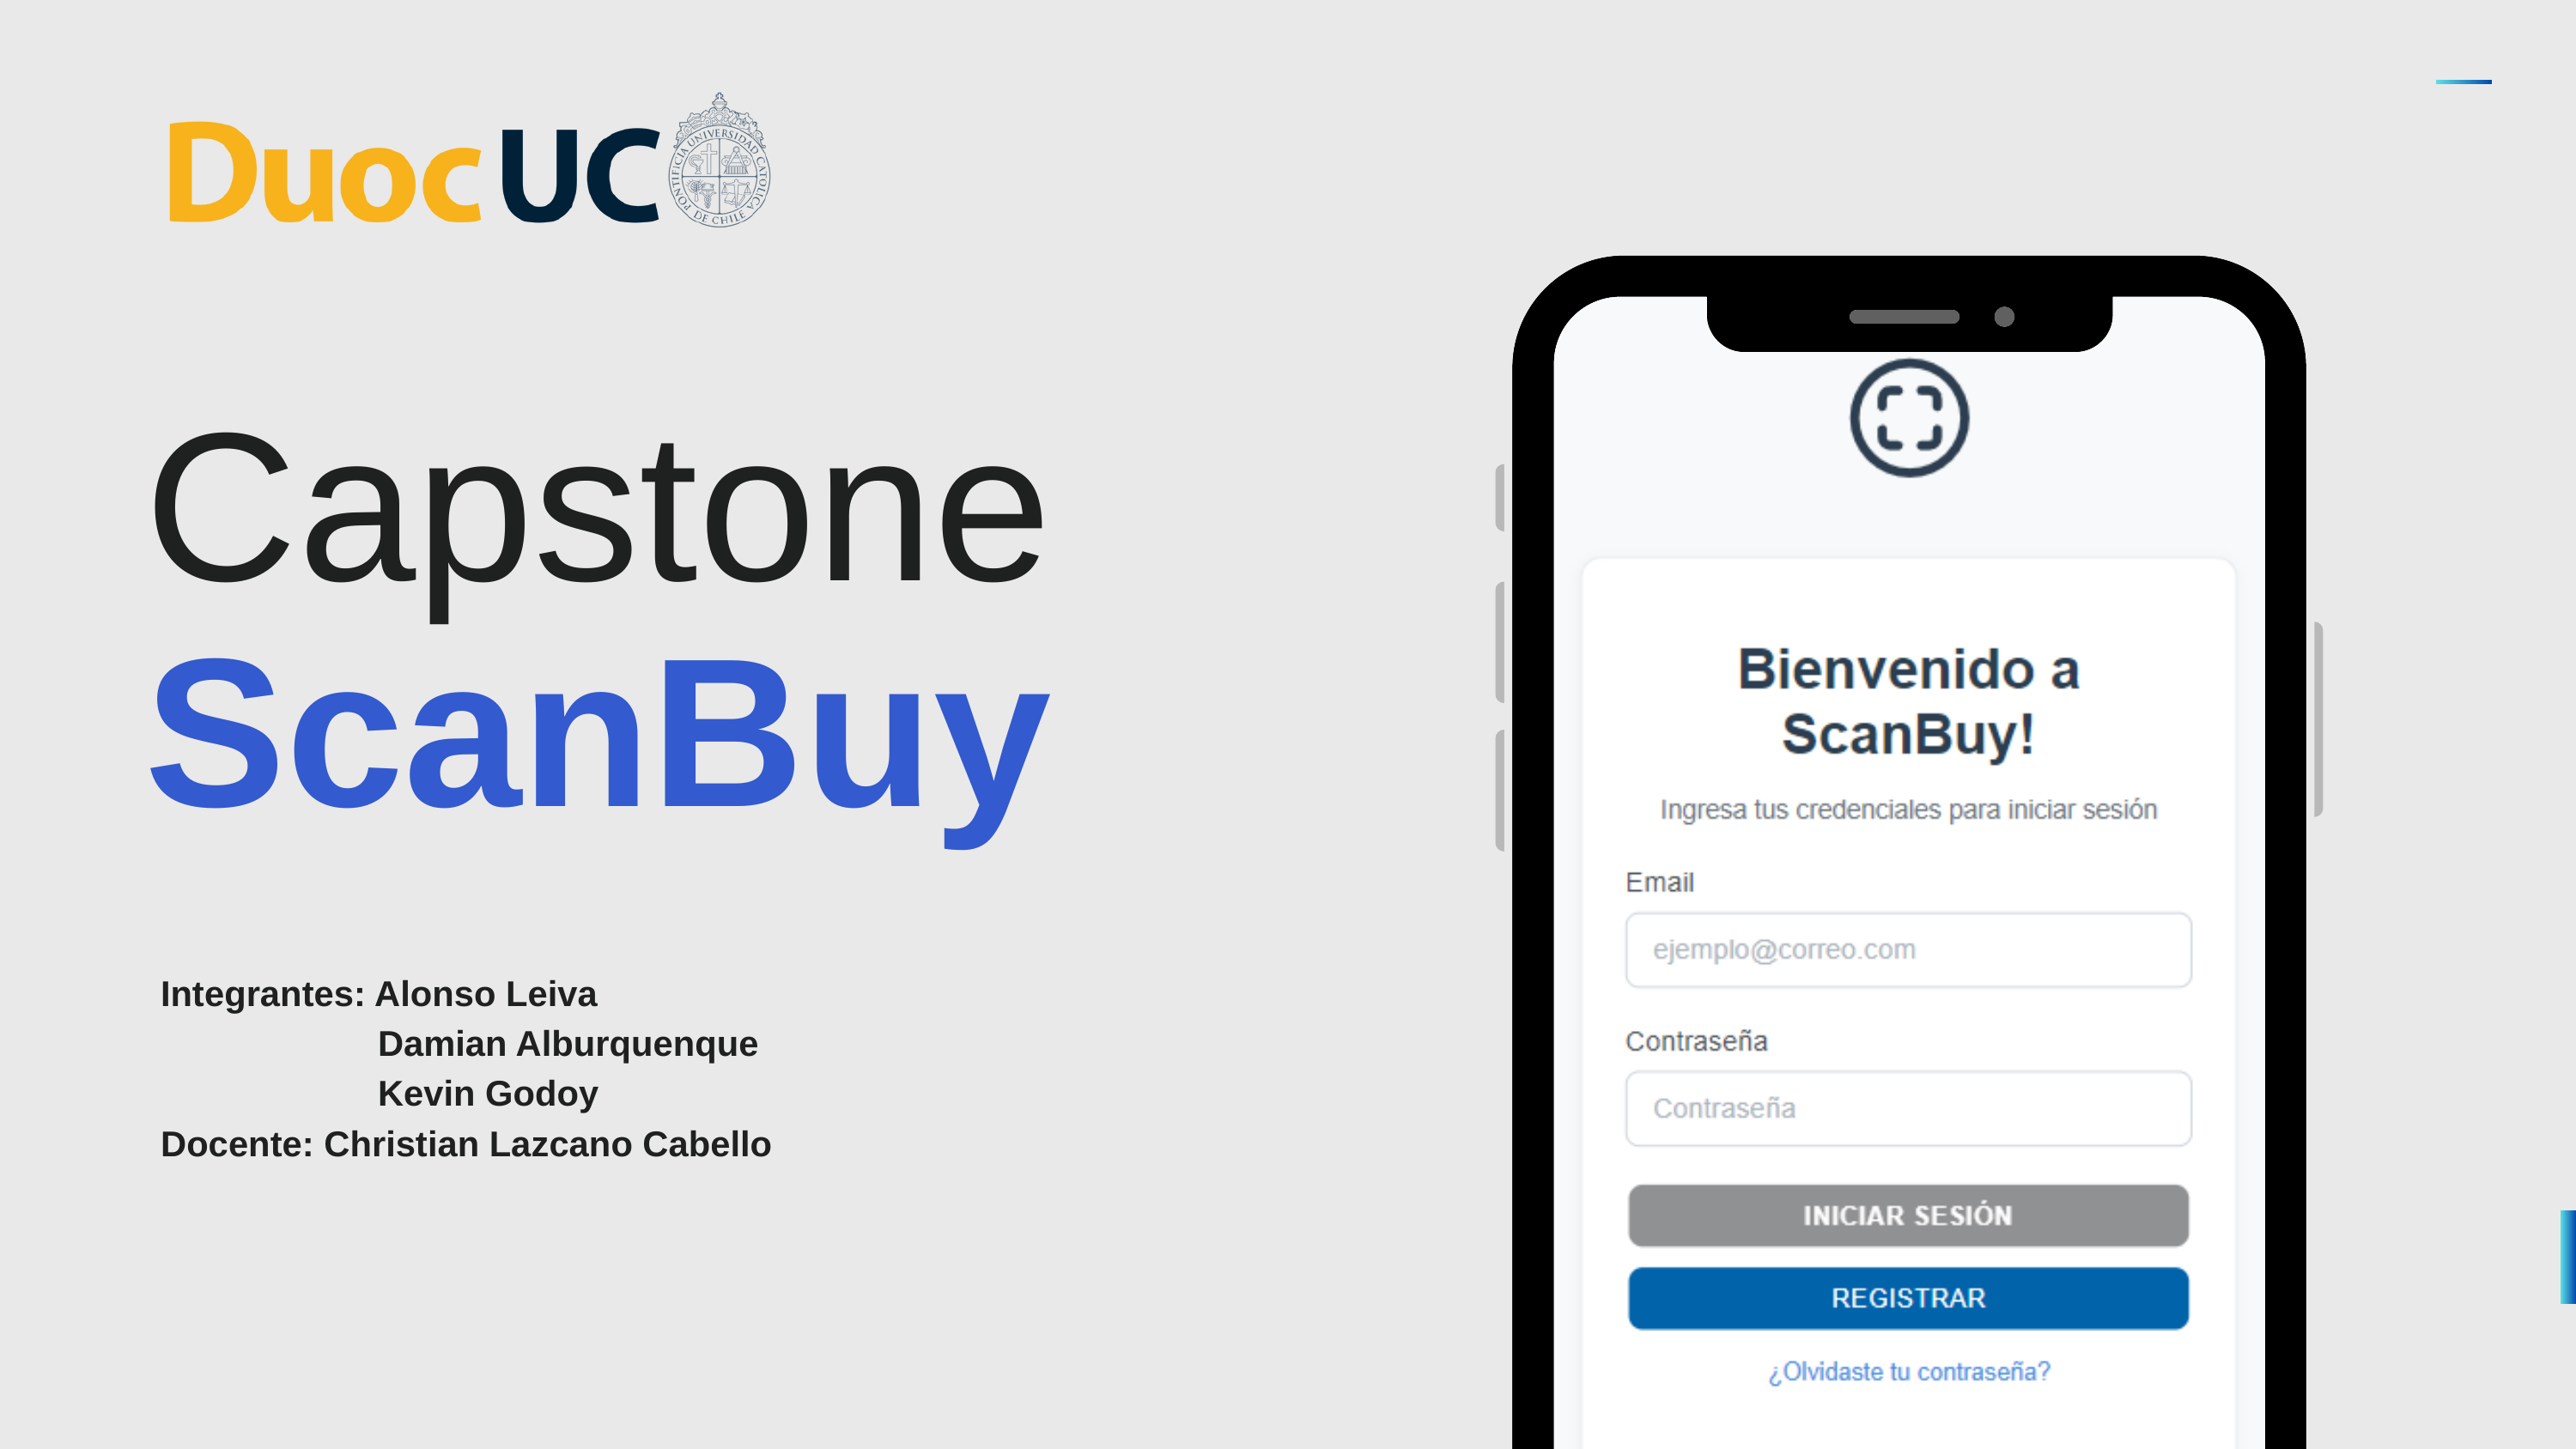

Capstone
ScanBuy
Integrantes: Alonso Leiva
                      Damian Alburquenque
                      Kevin Godoy
Docente: Christian Lazcano Cabello